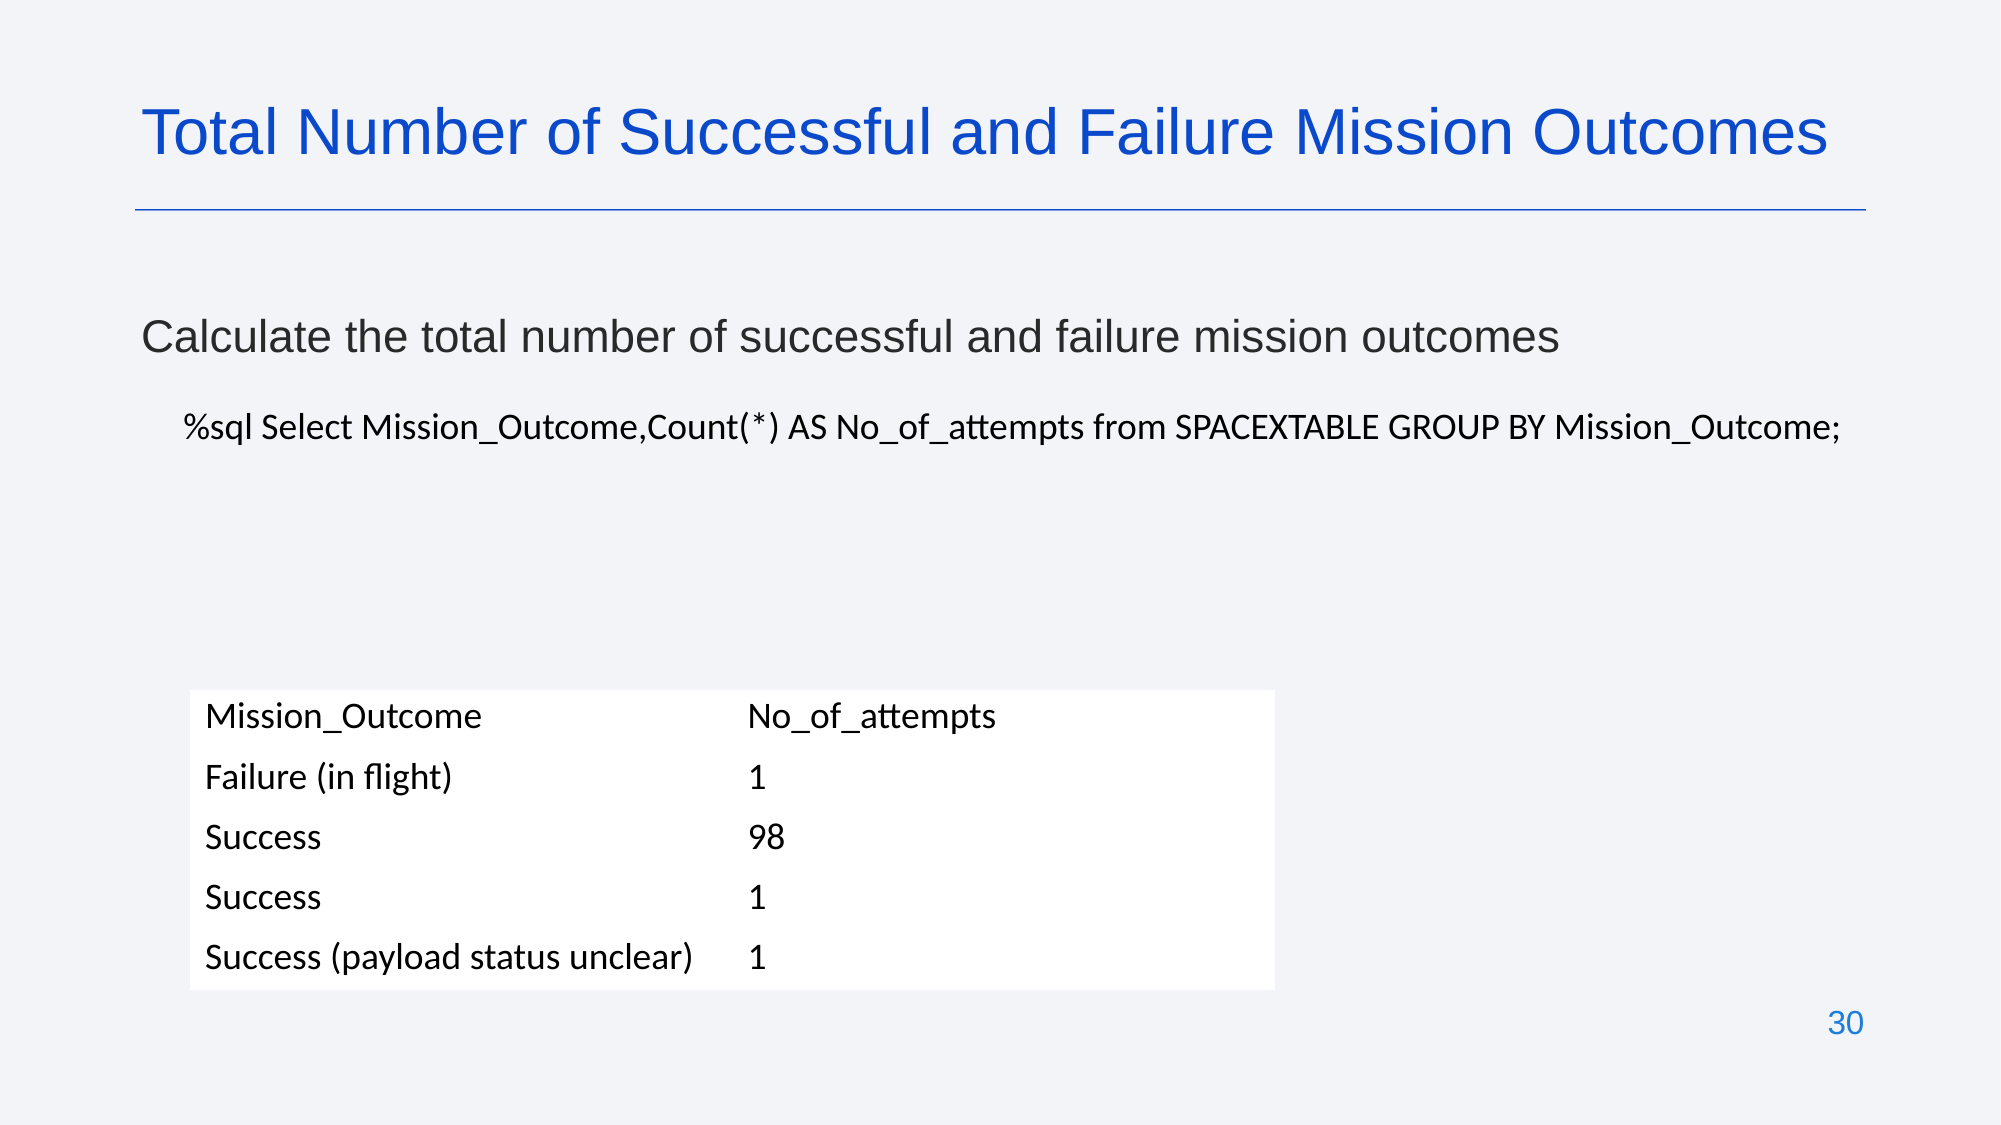

Total Number of Successful and Failure Mission Outcomes
Calculate the total number of successful and failure mission outcomes
%sql Select Mission_Outcome,Count(*) AS No_of_attempts from SPACEXTABLE GROUP BY Mission_Outcome;
| Mission\_Outcome | No\_of\_attempts |
| --- | --- |
| Failure (in flight) | 1 |
| Success | 98 |
| Success | 1 |
| Success (payload status unclear) | 1 |
30